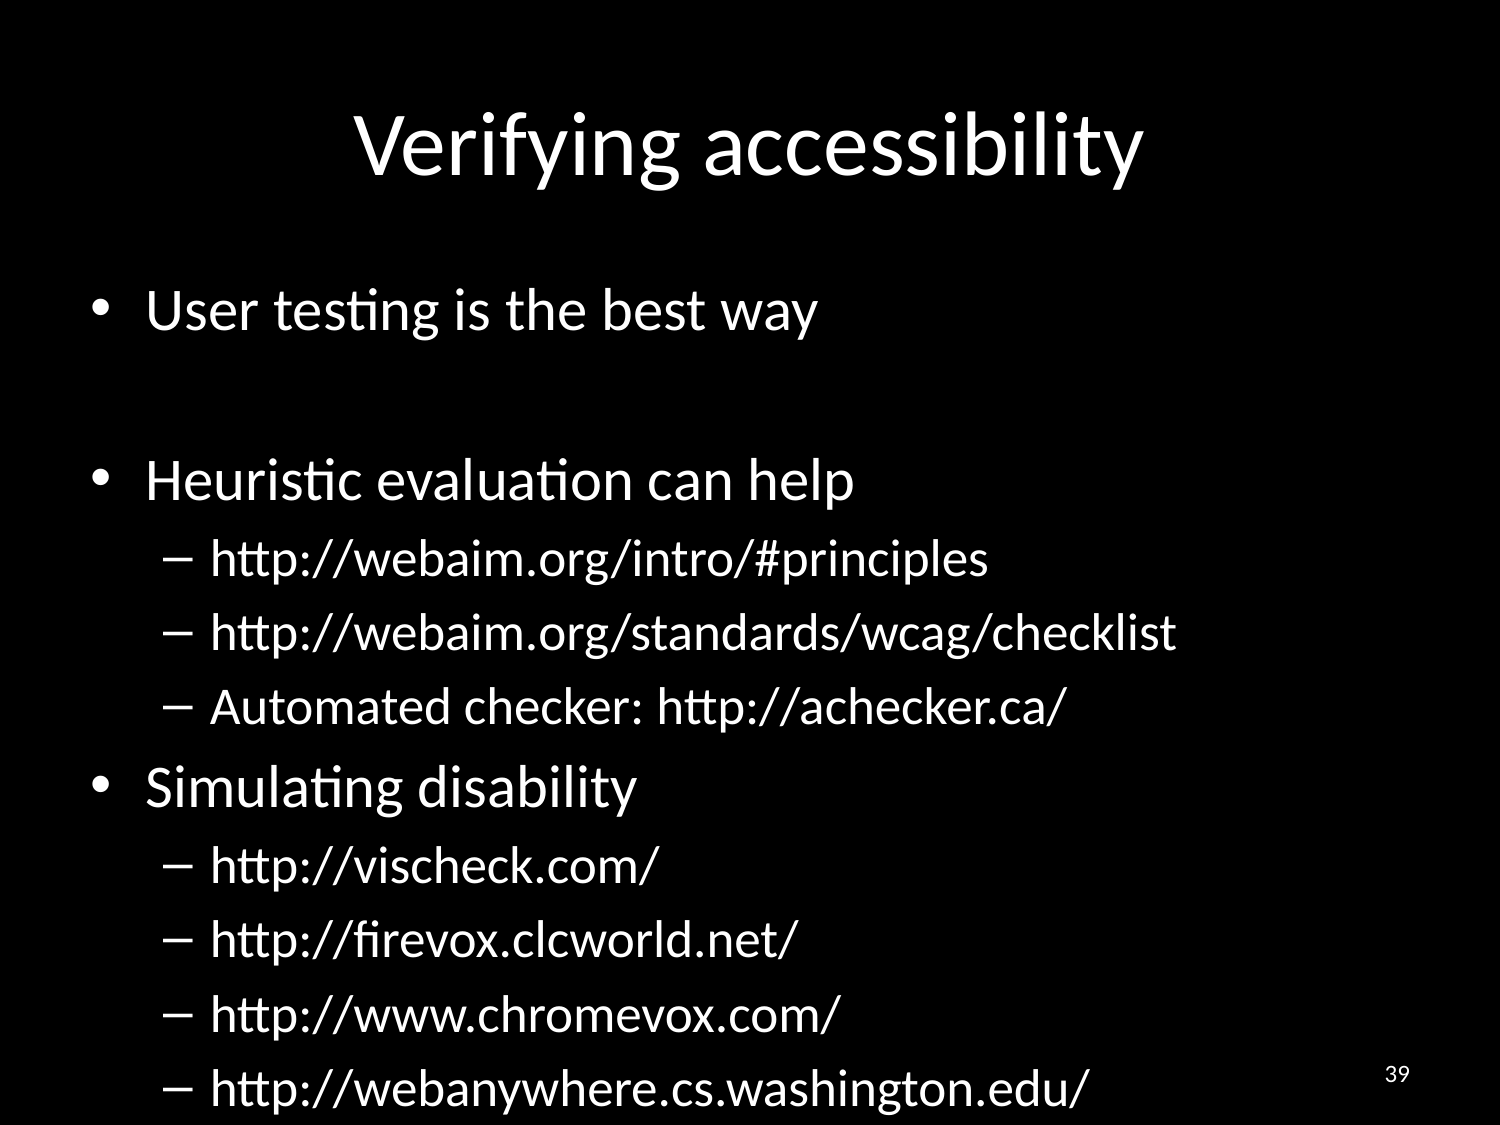

# Verifying accessibility
User testing is the best way

Heuristic evaluation can help
http://webaim.org/intro/#principles
http://webaim.org/standards/wcag/checklist
Automated checker: http://achecker.ca/
Simulating disability
http://vischeck.com/
http://firevox.clcworld.net/
http://www.chromevox.com/
http://webanywhere.cs.washington.edu/
39